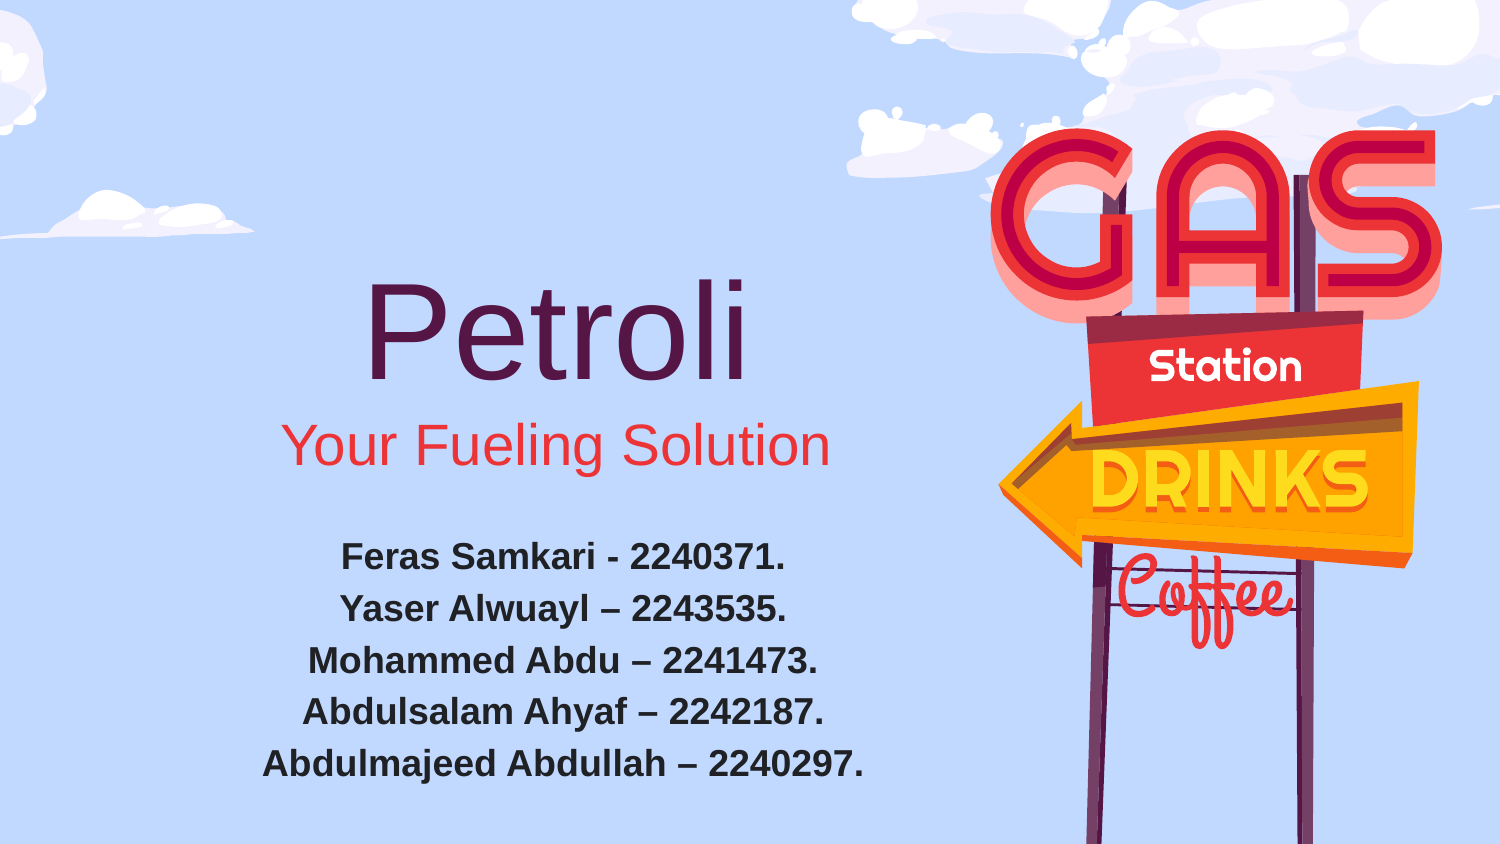

# Petroli Your Fueling Solution
Feras Samkari - 2240371.
Yaser Alwuayl – 2243535.
Mohammed Abdu – 2241473.
Abdulsalam Ahyaf – 2242187.
Abdulmajeed Abdullah – 2240297.